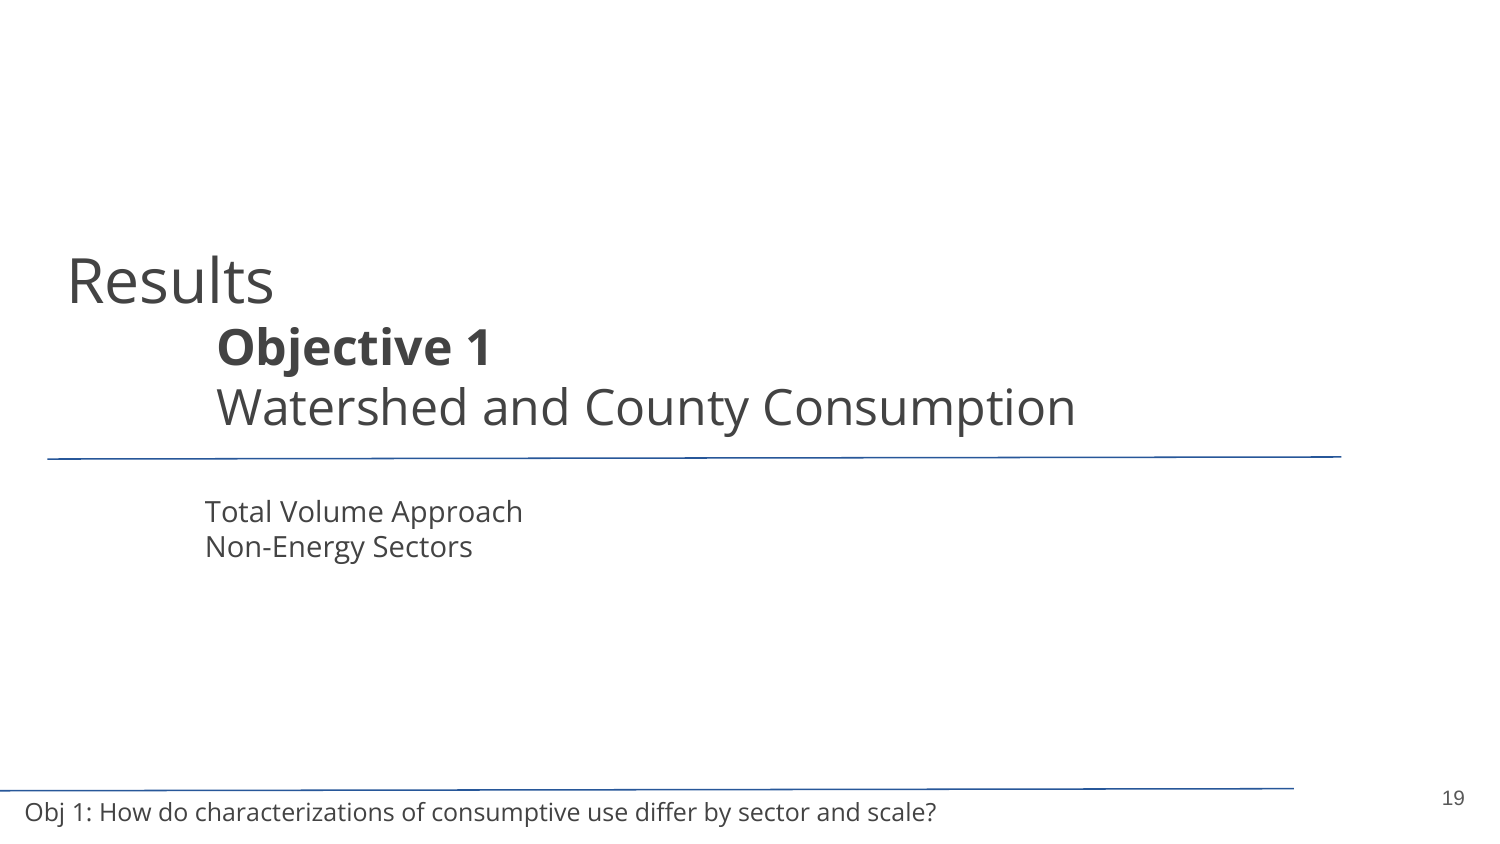

# Results
	Objective 1
Watershed and County Consumption
Total Volume Approach
Non-Energy Sectors
19
Obj 1: How do characterizations of consumptive use differ by sector and scale?